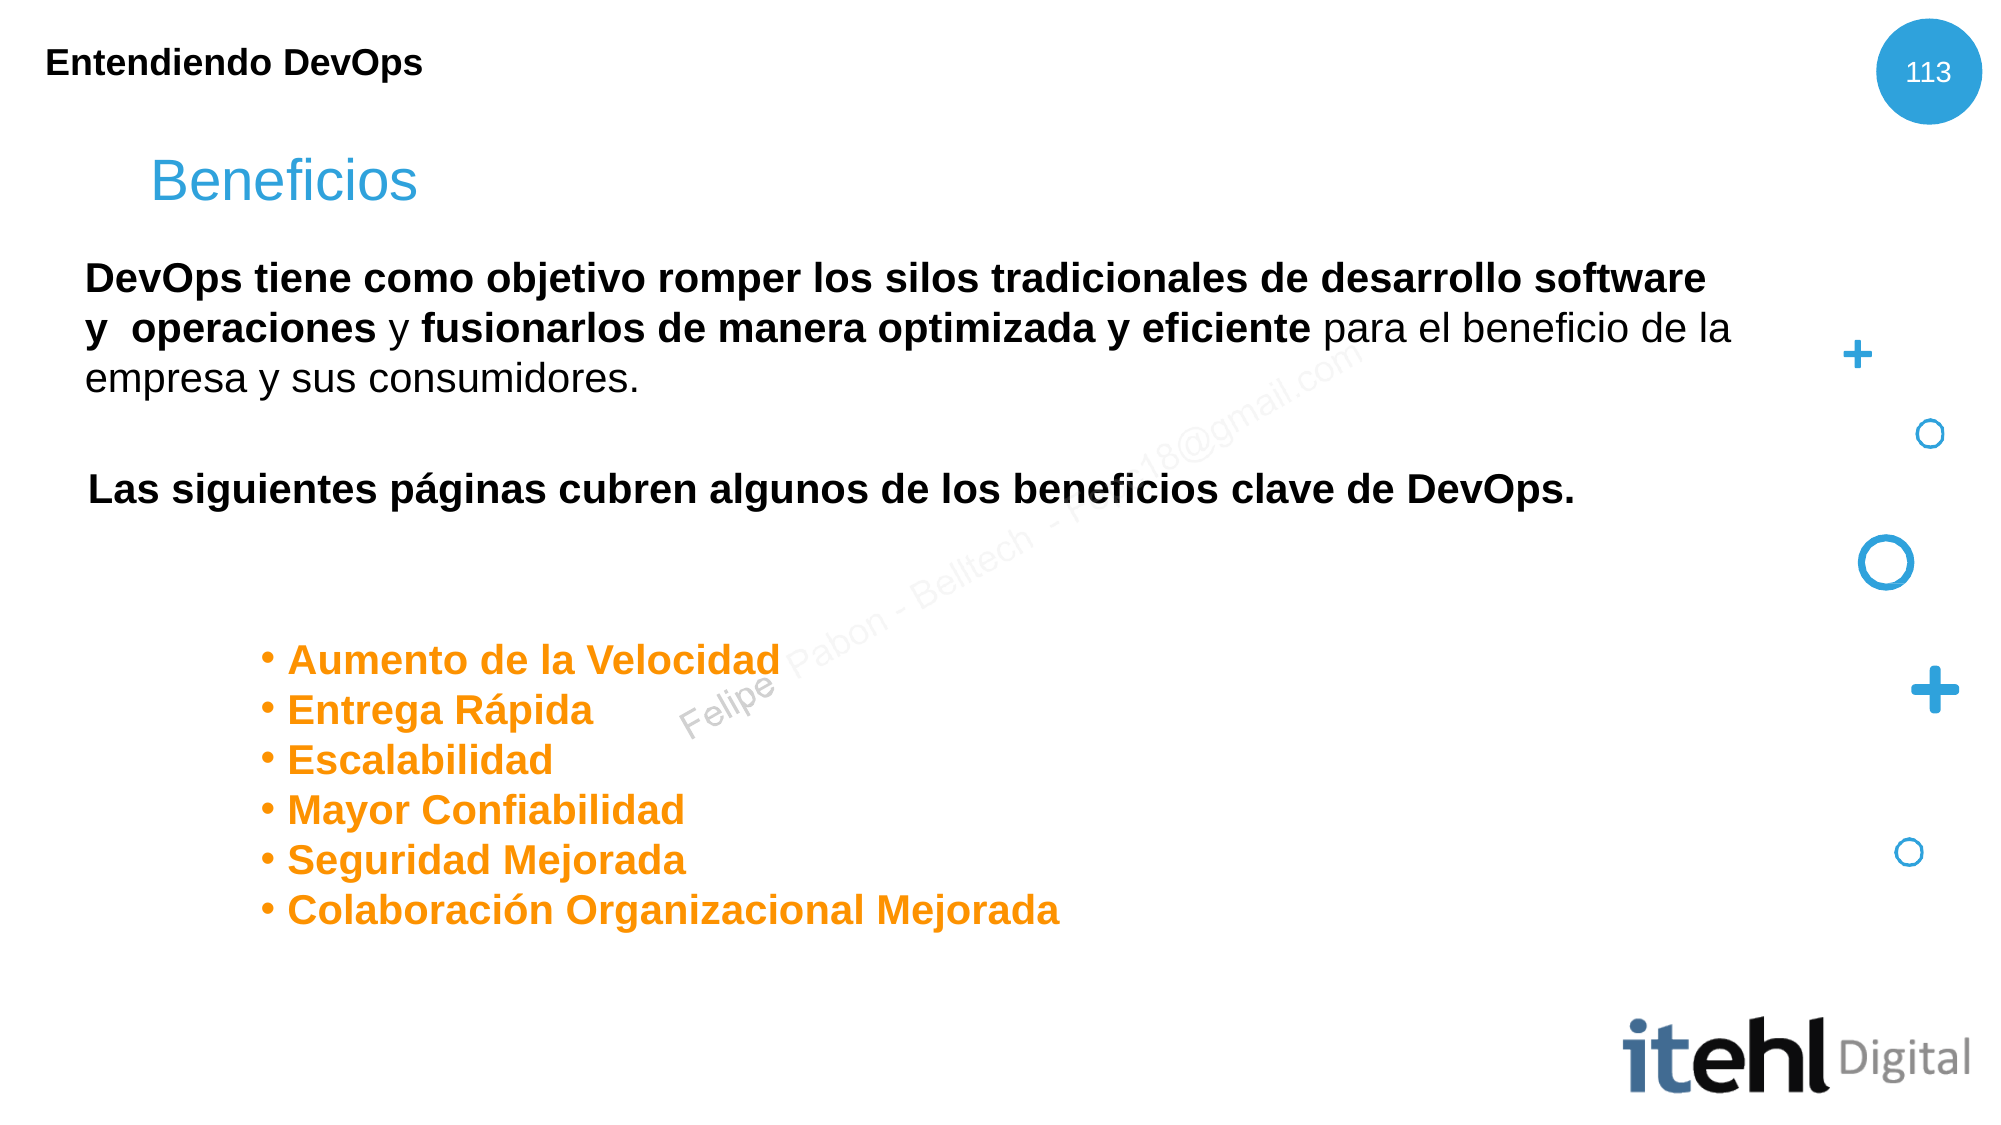

Entendiendo DevOps
113
# Beneficios
DevOps tiene como objetivo romper los silos tradicionales de desarrollo software	y  operaciones y fusionarlos de manera optimizada y eficiente para el beneficio de la  empresa y sus consumidores.

Las siguientes páginas cubren algunos de los beneficios clave de DevOps.

Aumento de la Velocidad
Entrega Rápida
Escalabilidad
Mayor Confiabilidad
Seguridad Mejorada
Colaboración Organizacional Mejorada